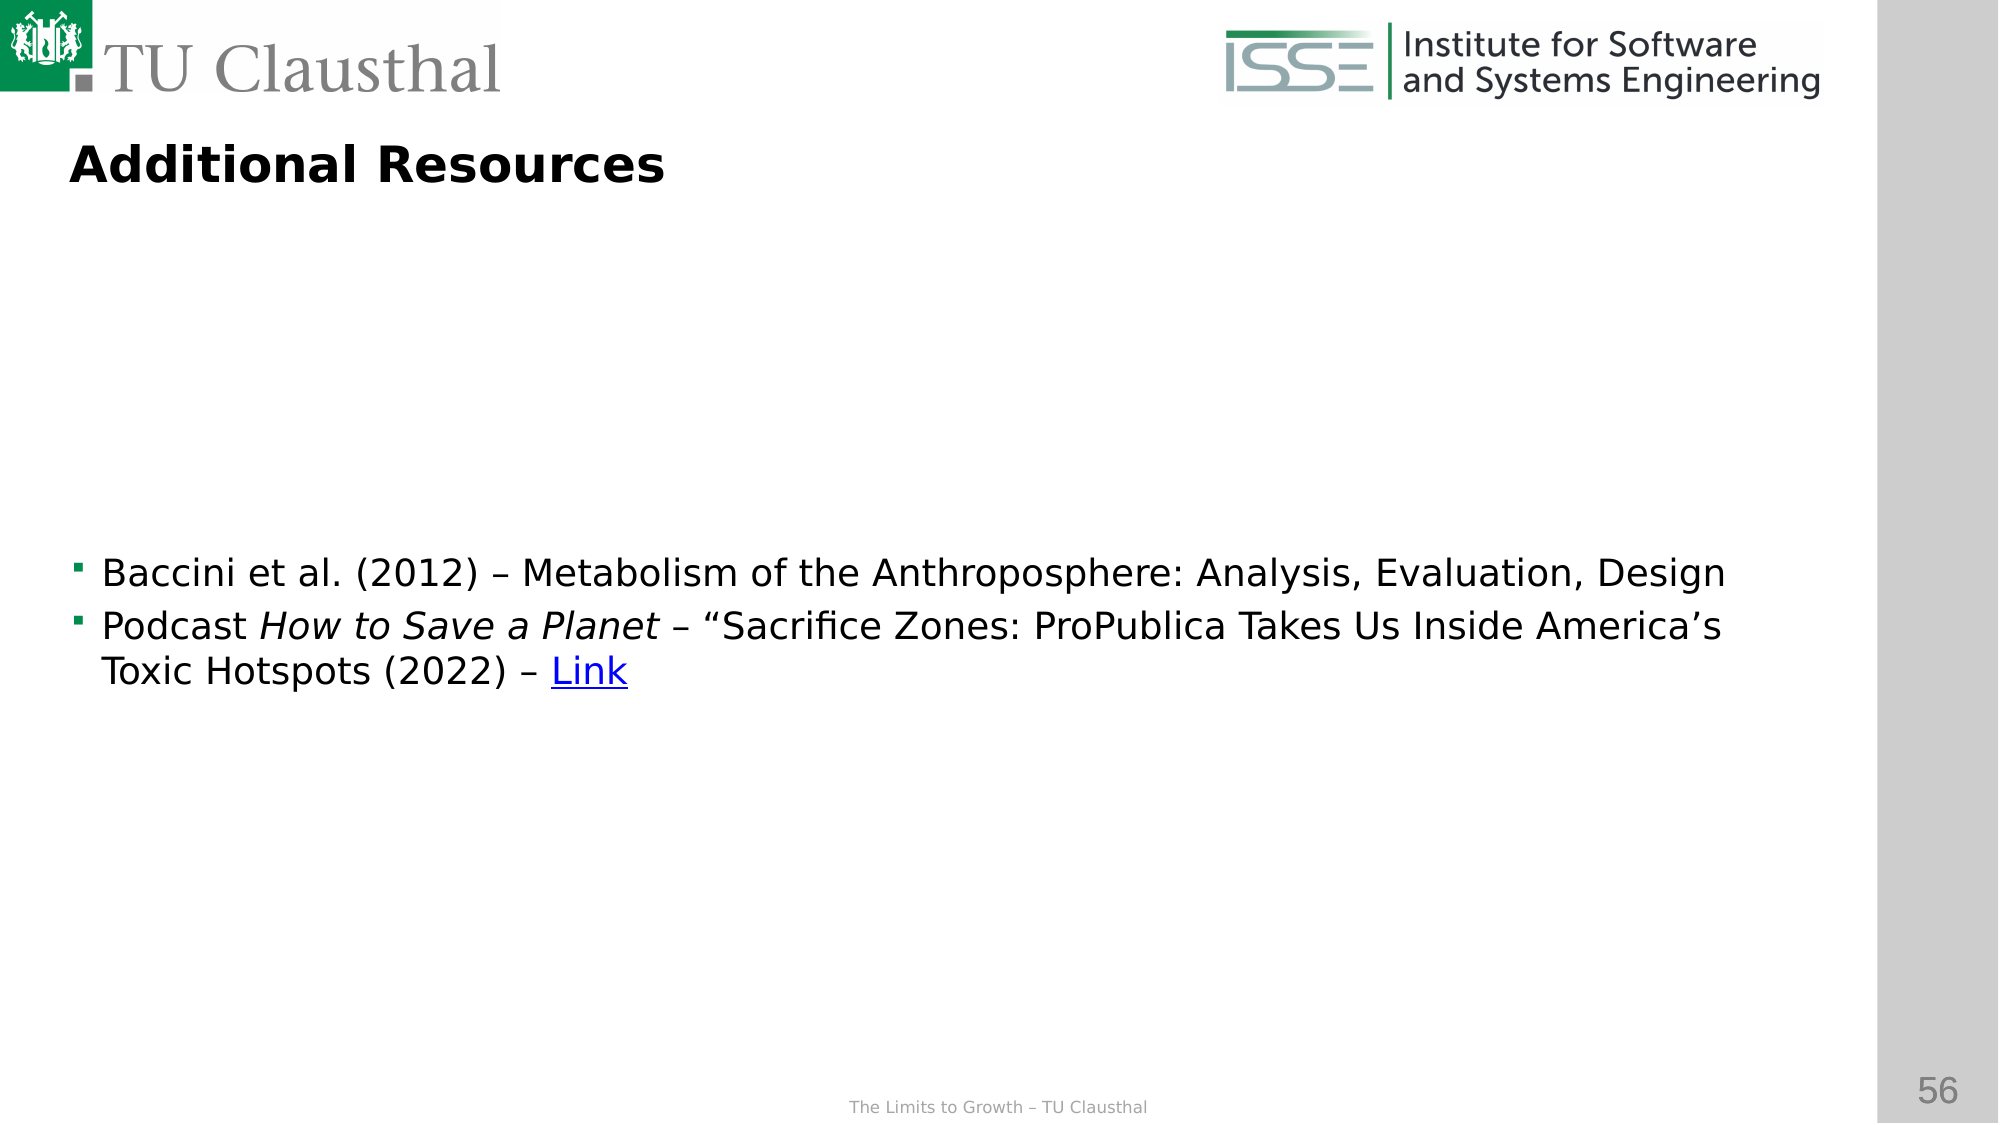

Additional Resources
Baccini et al. (2012) – Metabolism of the Anthroposphere: Analysis, Evaluation, Design
Podcast How to Save a Planet – “Sacrifice Zones: ProPublica Takes Us Inside America’s Toxic Hotspots (2022) – Link